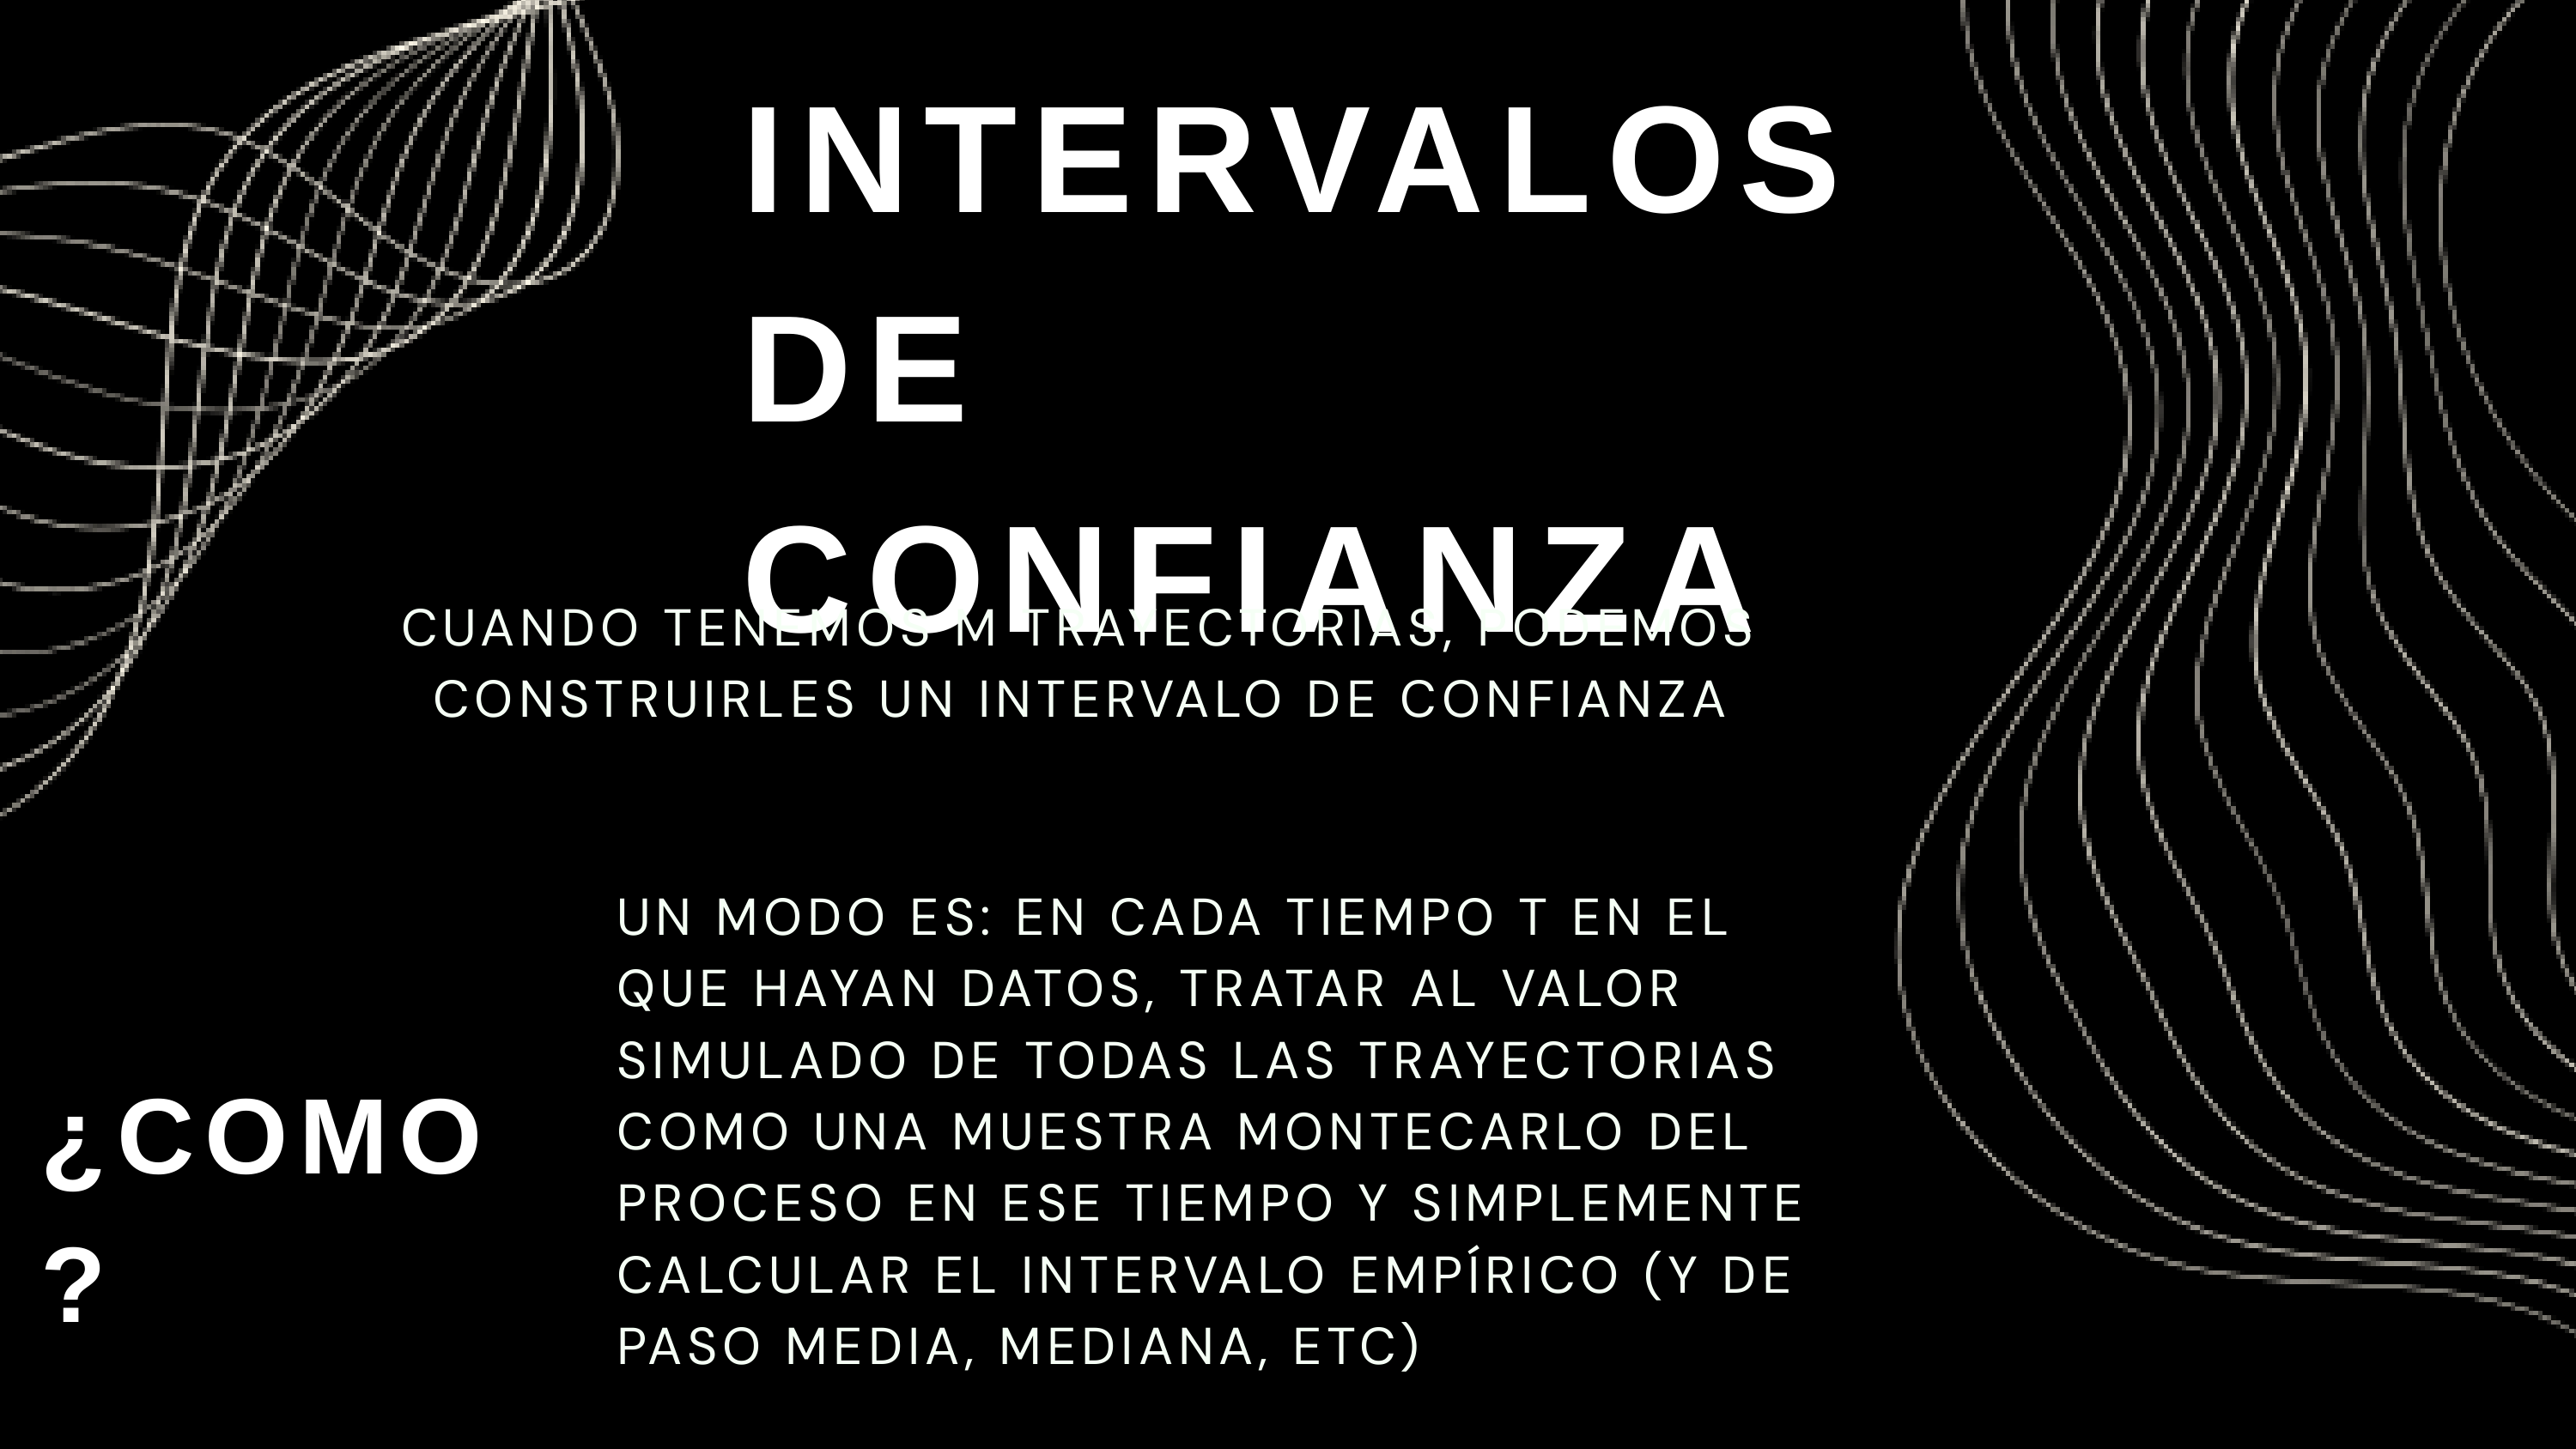

INTERVALOS DE
CONFIANZA
CUANDO TENEMOS M TRAYECTORIAS, PODEMOS CONSTRUIRLES UN INTERVALO DE CONFIANZA
UN MODO ES: EN CADA TIEMPO T EN EL QUE HAYAN DATOS, TRATAR AL VALOR SIMULADO DE TODAS LAS TRAYECTORIAS COMO UNA MUESTRA MONTECARLO DEL PROCESO EN ESE TIEMPO Y SIMPLEMENTE CALCULAR EL INTERVALO EMPÍRICO (Y DE PASO MEDIA, MEDIANA, ETC)
¿COMO?